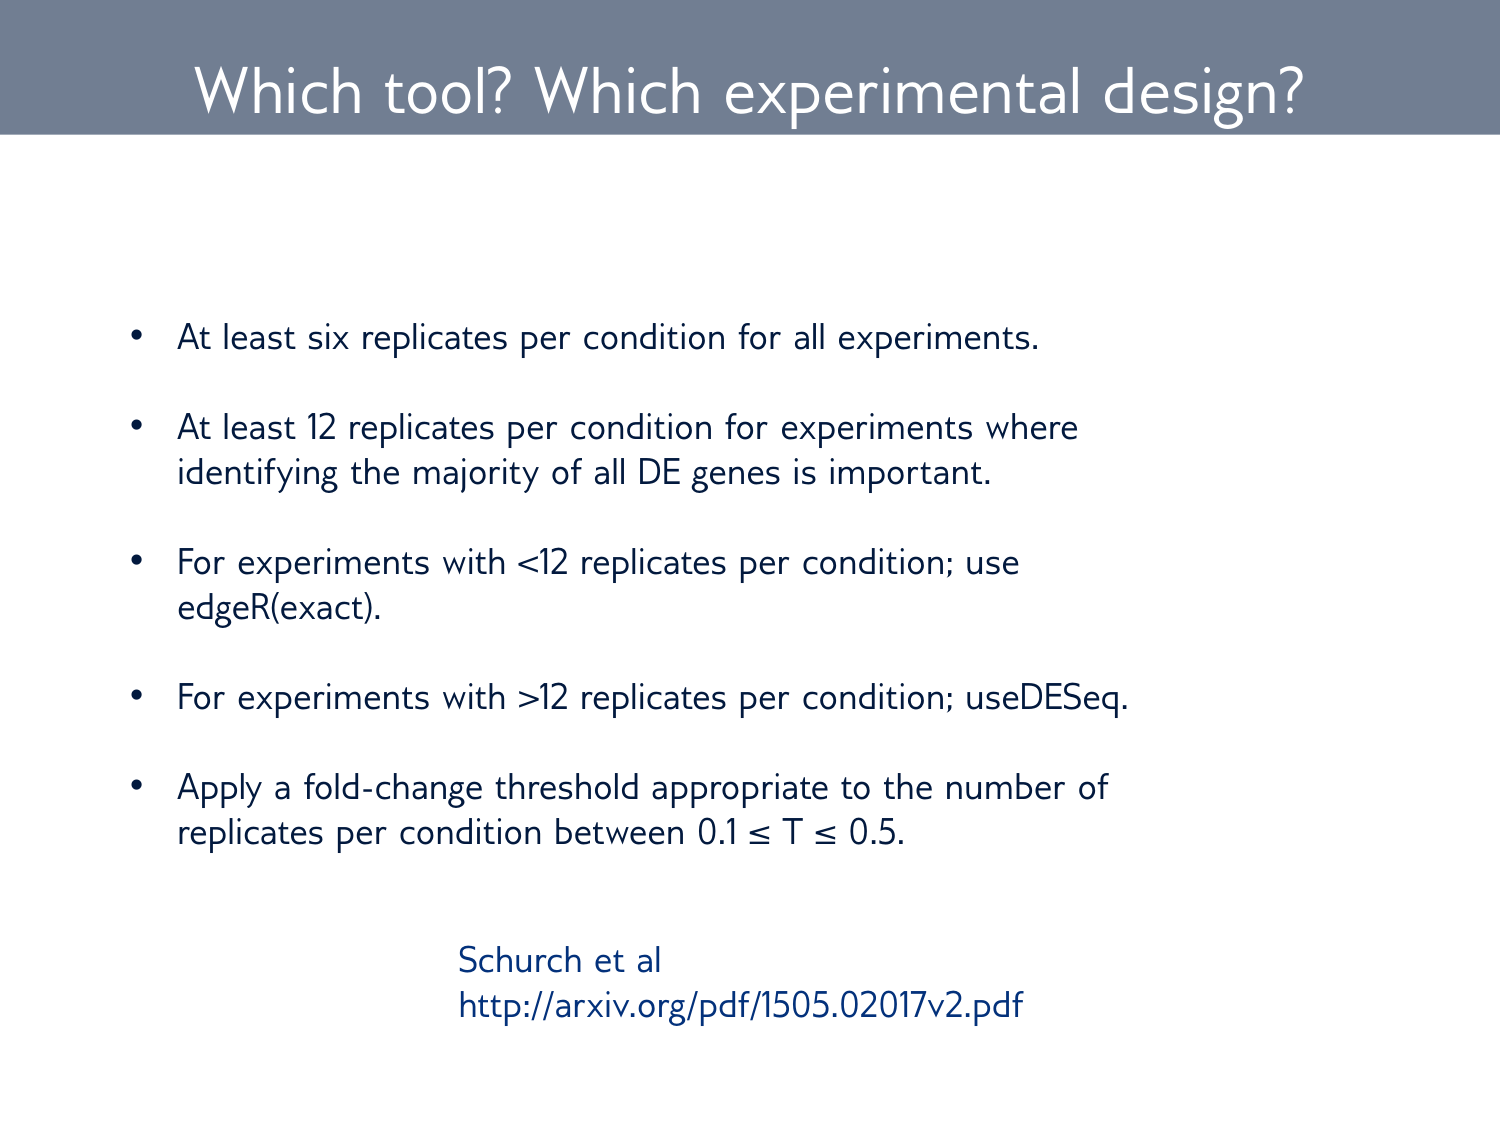

Which tool? Which experimental design?
At least six replicates per condition for all experiments.

At least 12 replicates per condition for experiments where identifying the majority of all DE genes is important.

For experiments with <12 replicates per condition; use edgeR(exact).

For experiments with >12 replicates per condition; useDESeq.

Apply a fold-change threshold appropriate to the number of replicates per condition between 0.1 ≤ T ≤ 0.5.
Schurch et al
http://arxiv.org/pdf/1505.02017v2.pdf